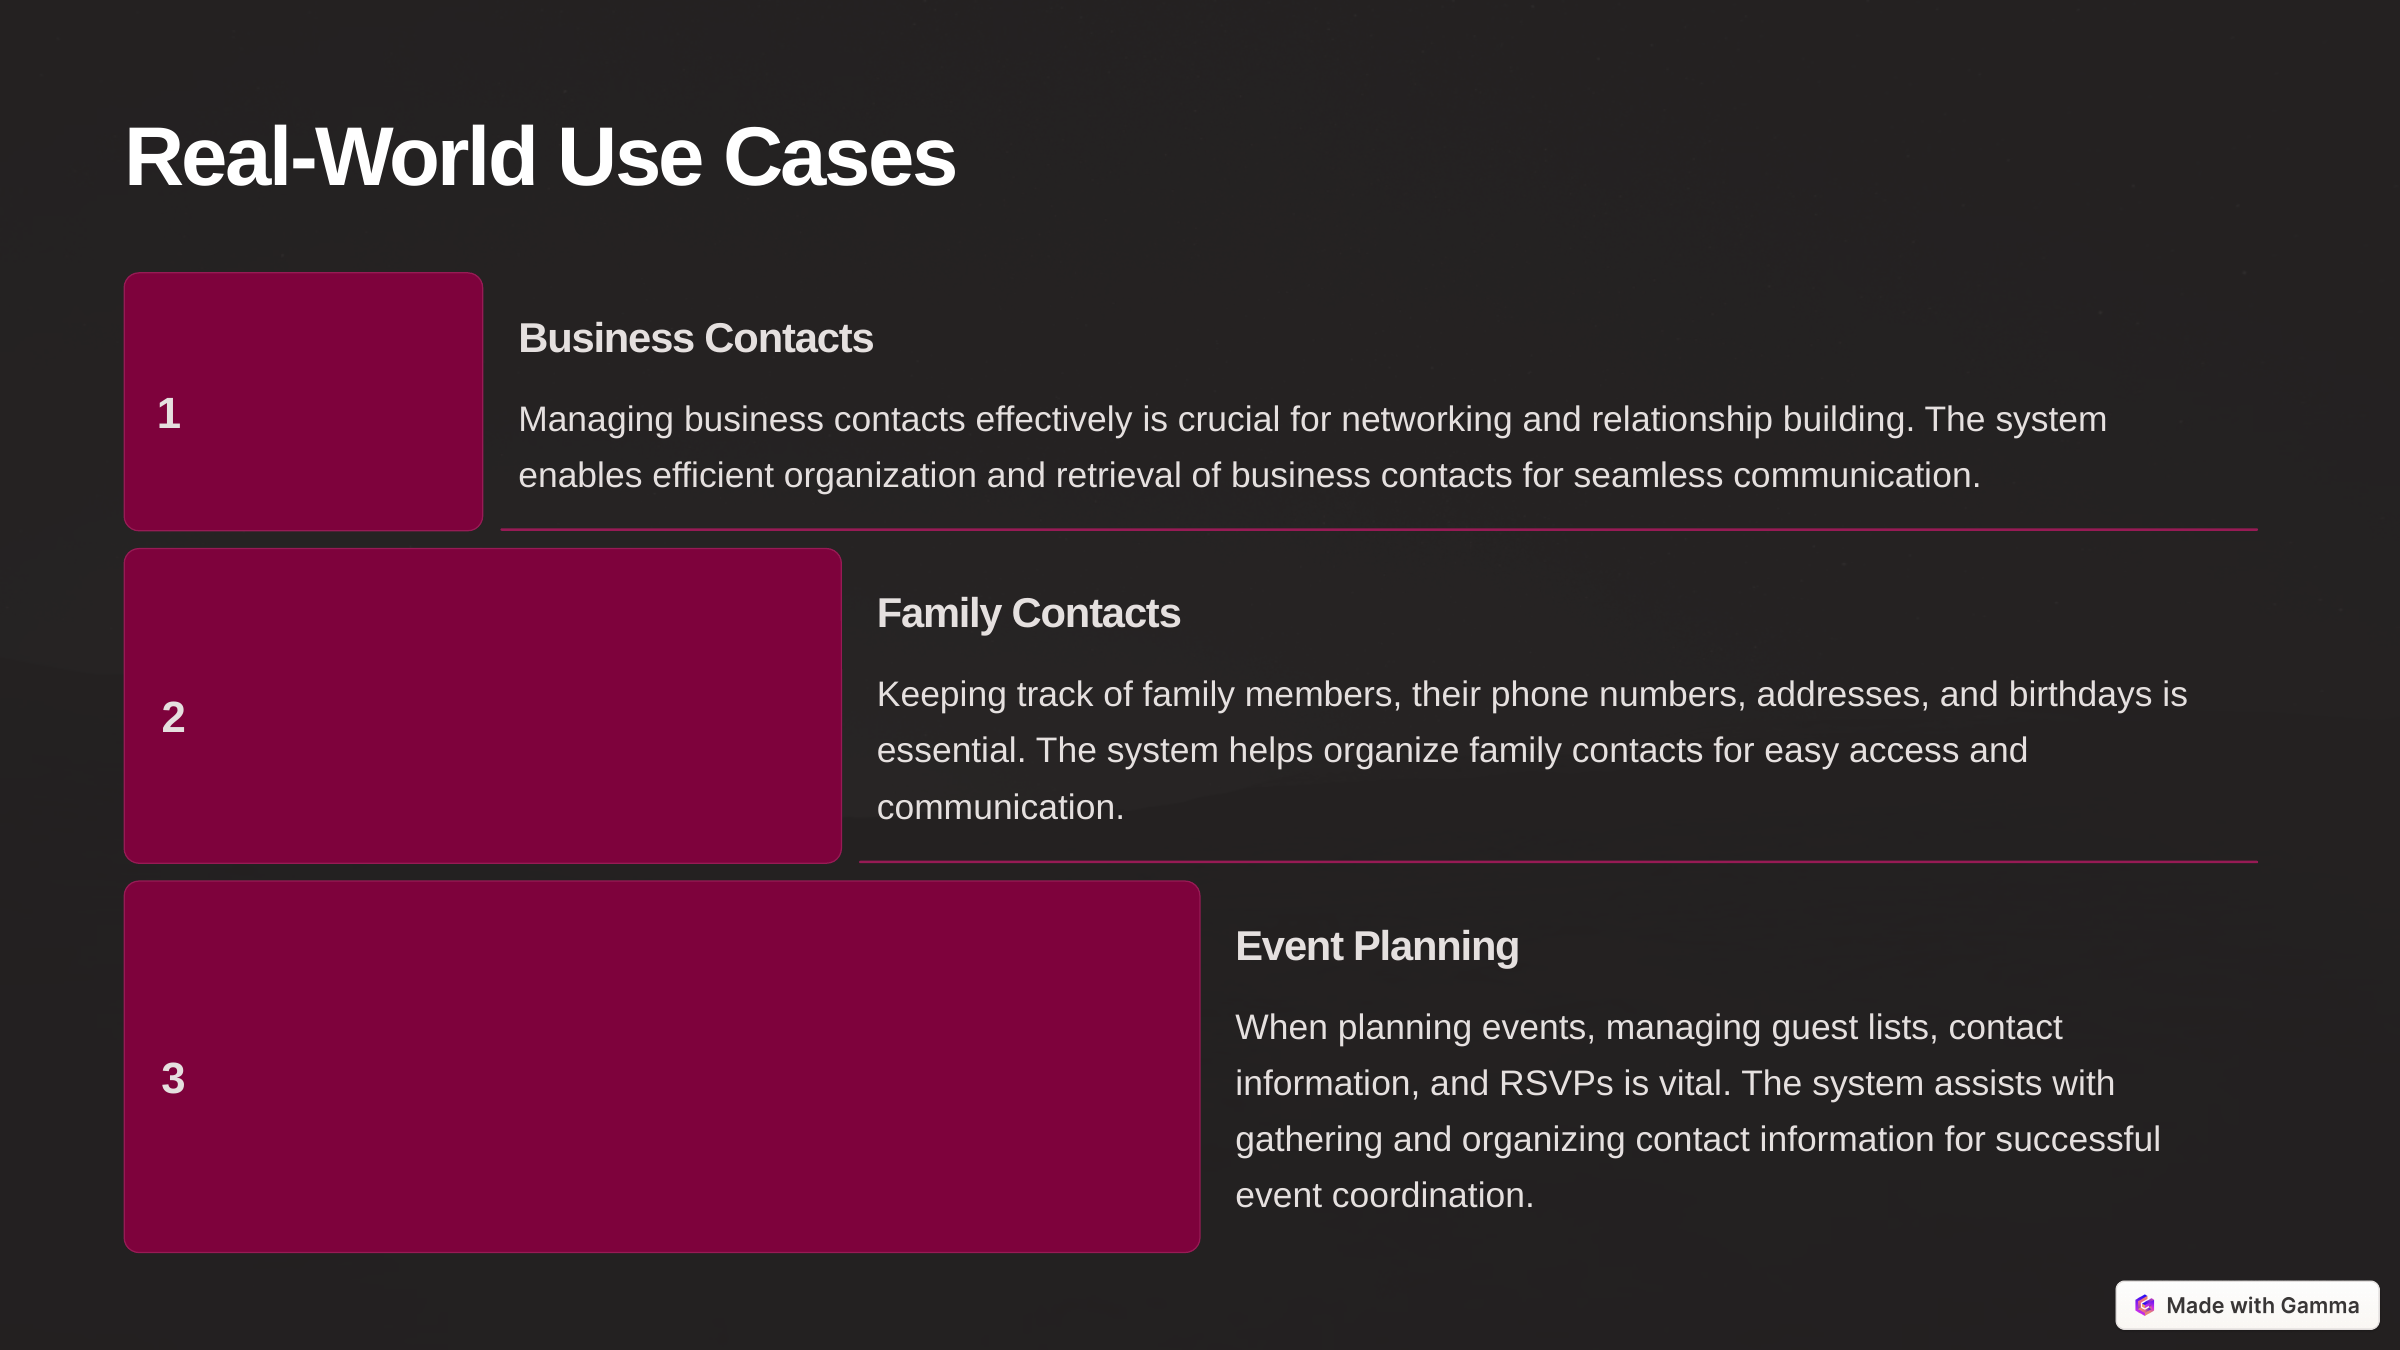

Real-World Use Cases

Business Contacts
1
Managing business contacts effectively is crucial for networking and relationship building. The system enables efficient organization and retrieval of business contacts for seamless communication.

Family Contacts
Keeping track of family members, their phone numbers, addresses, and birthdays is essential. The system helps organize family contacts for easy access and communication.
2

Event Planning
When planning events, managing guest lists, contact information, and RSVPs is vital. The system assists with gathering and organizing contact information for successful event coordination.
3